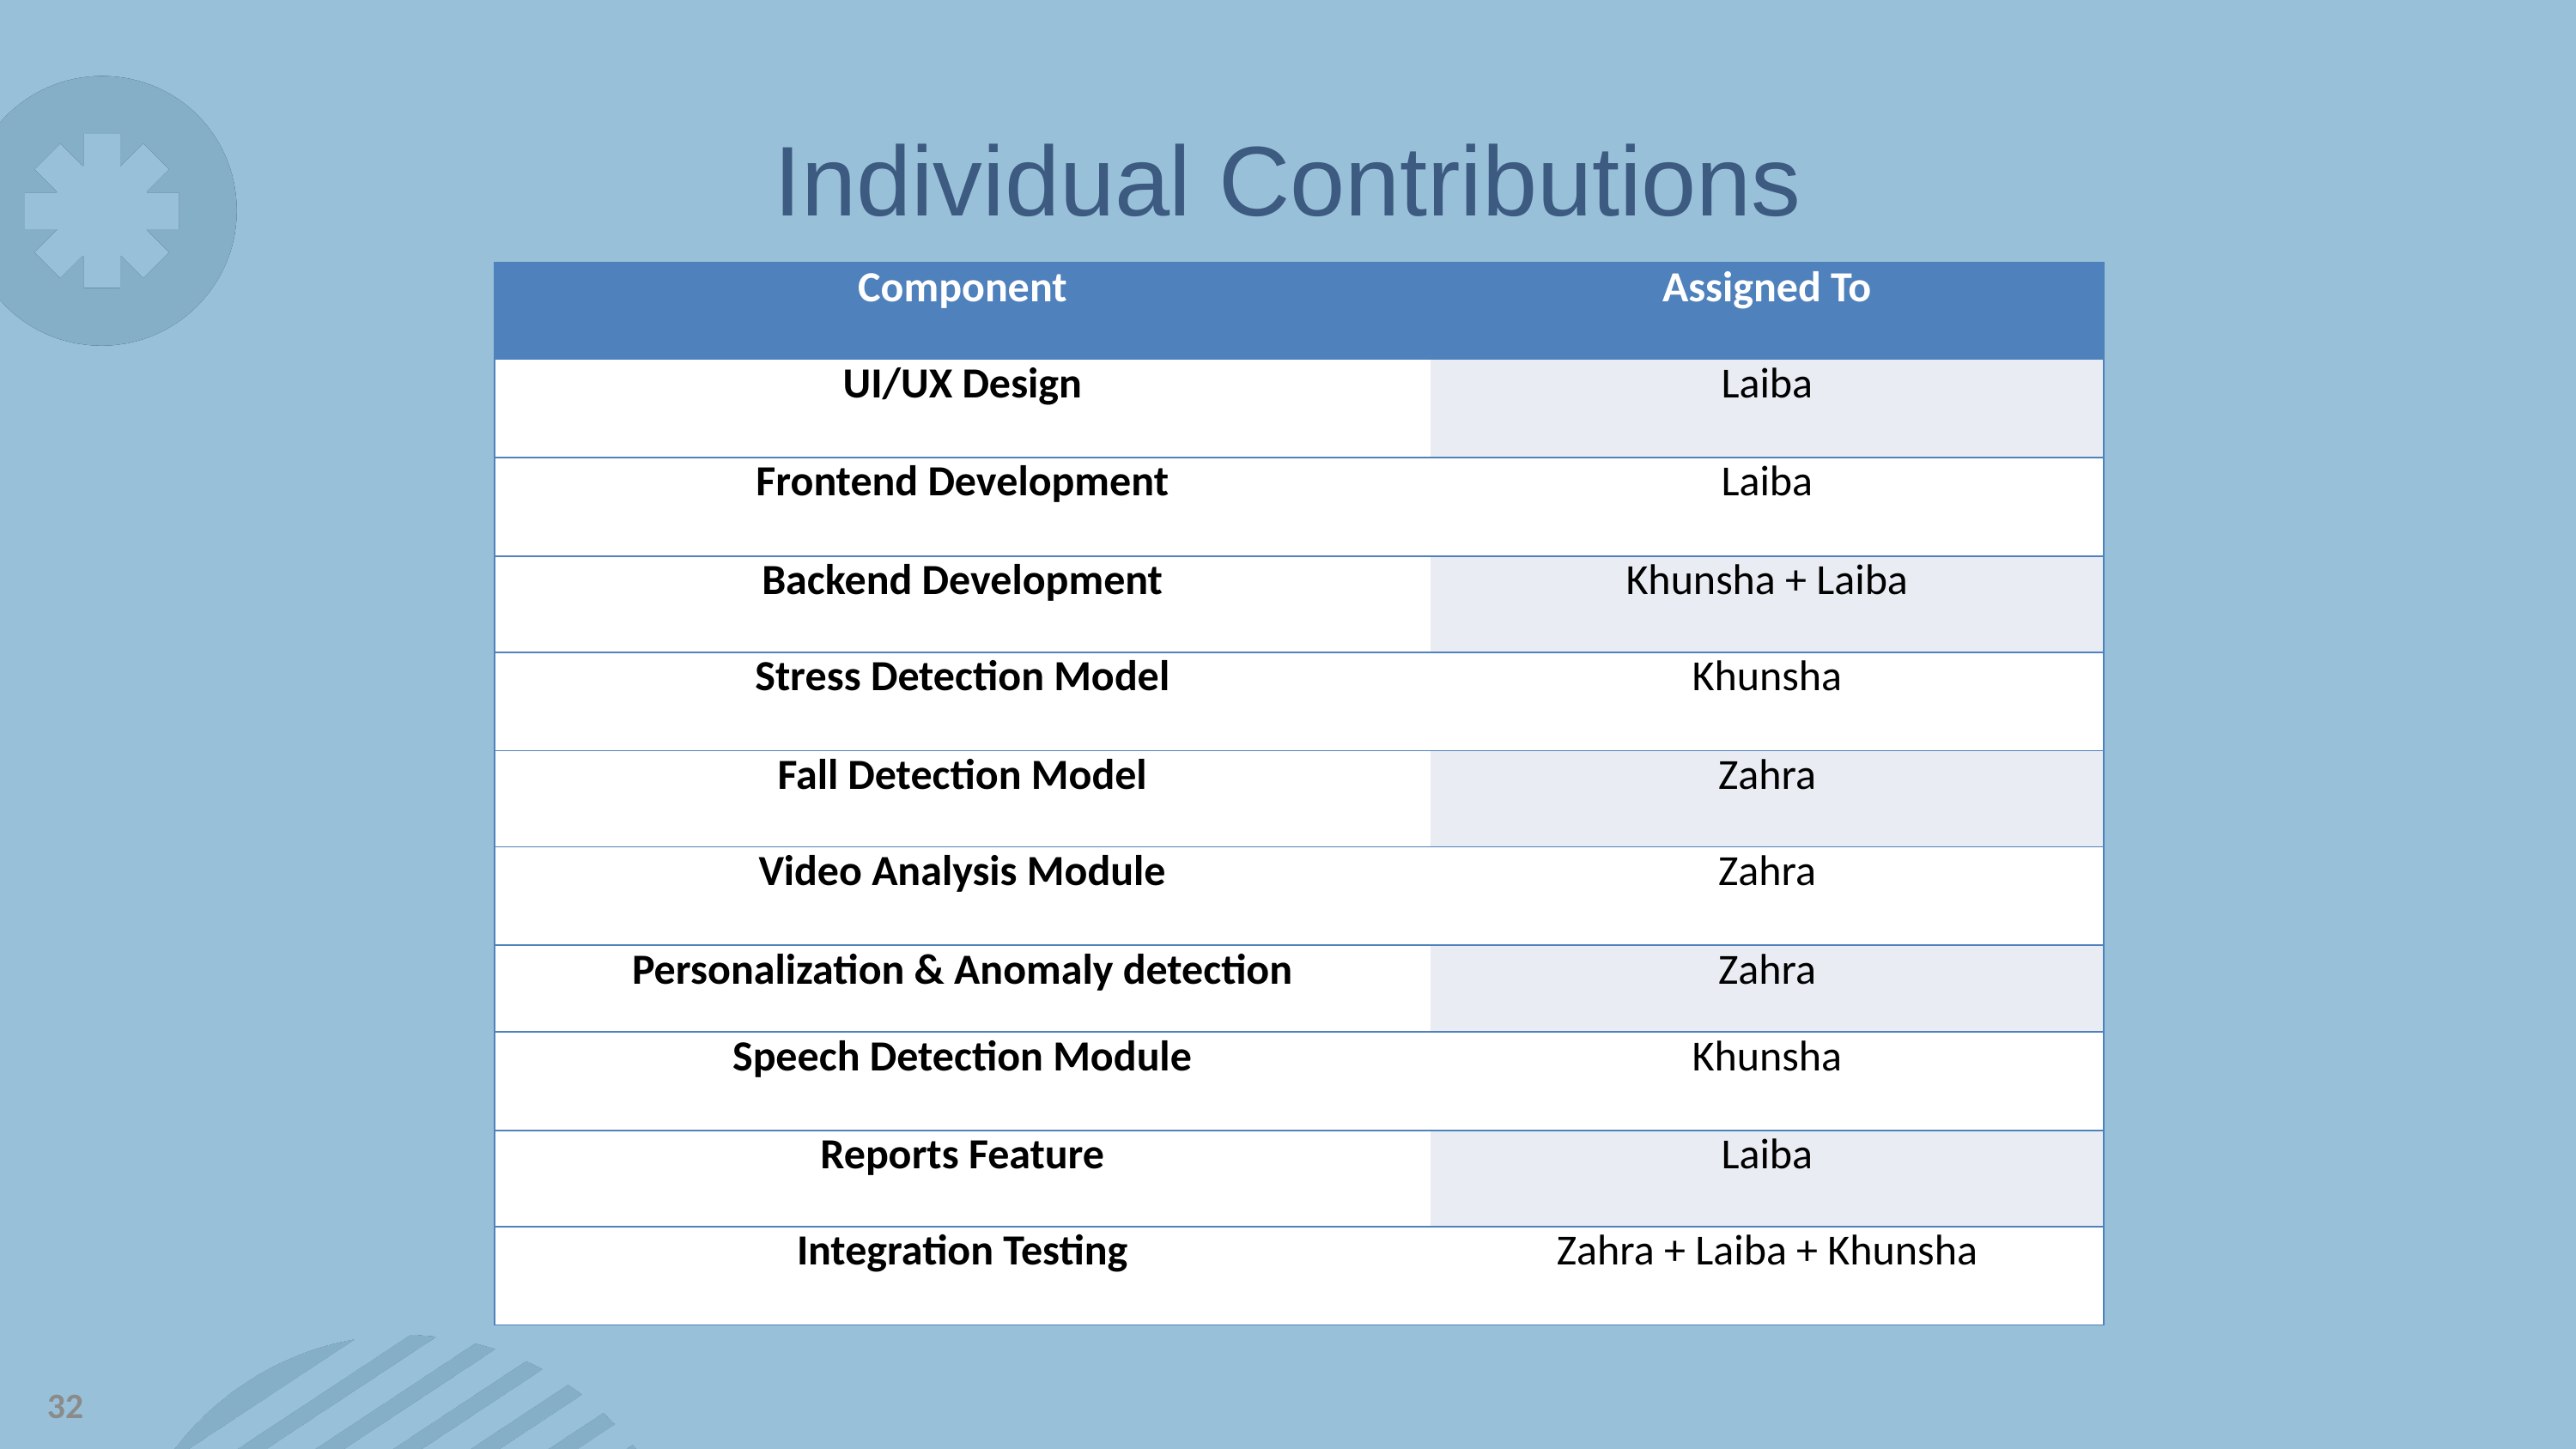

Individual Contributions
| Component | Assigned To |
| --- | --- |
| UI/UX Design | Laiba |
| Frontend Development | Laiba |
| Backend Development | Khunsha + Laiba |
| Stress Detection Model | Khunsha |
| Fall Detection Model | Zahra |
| Video Analysis Module | Zahra |
| Personalization & Anomaly detection | Zahra |
| Speech Detection Module | Khunsha |
| Reports Feature | Laiba |
| Integration Testing | Zahra + Laiba + Khunsha |

32